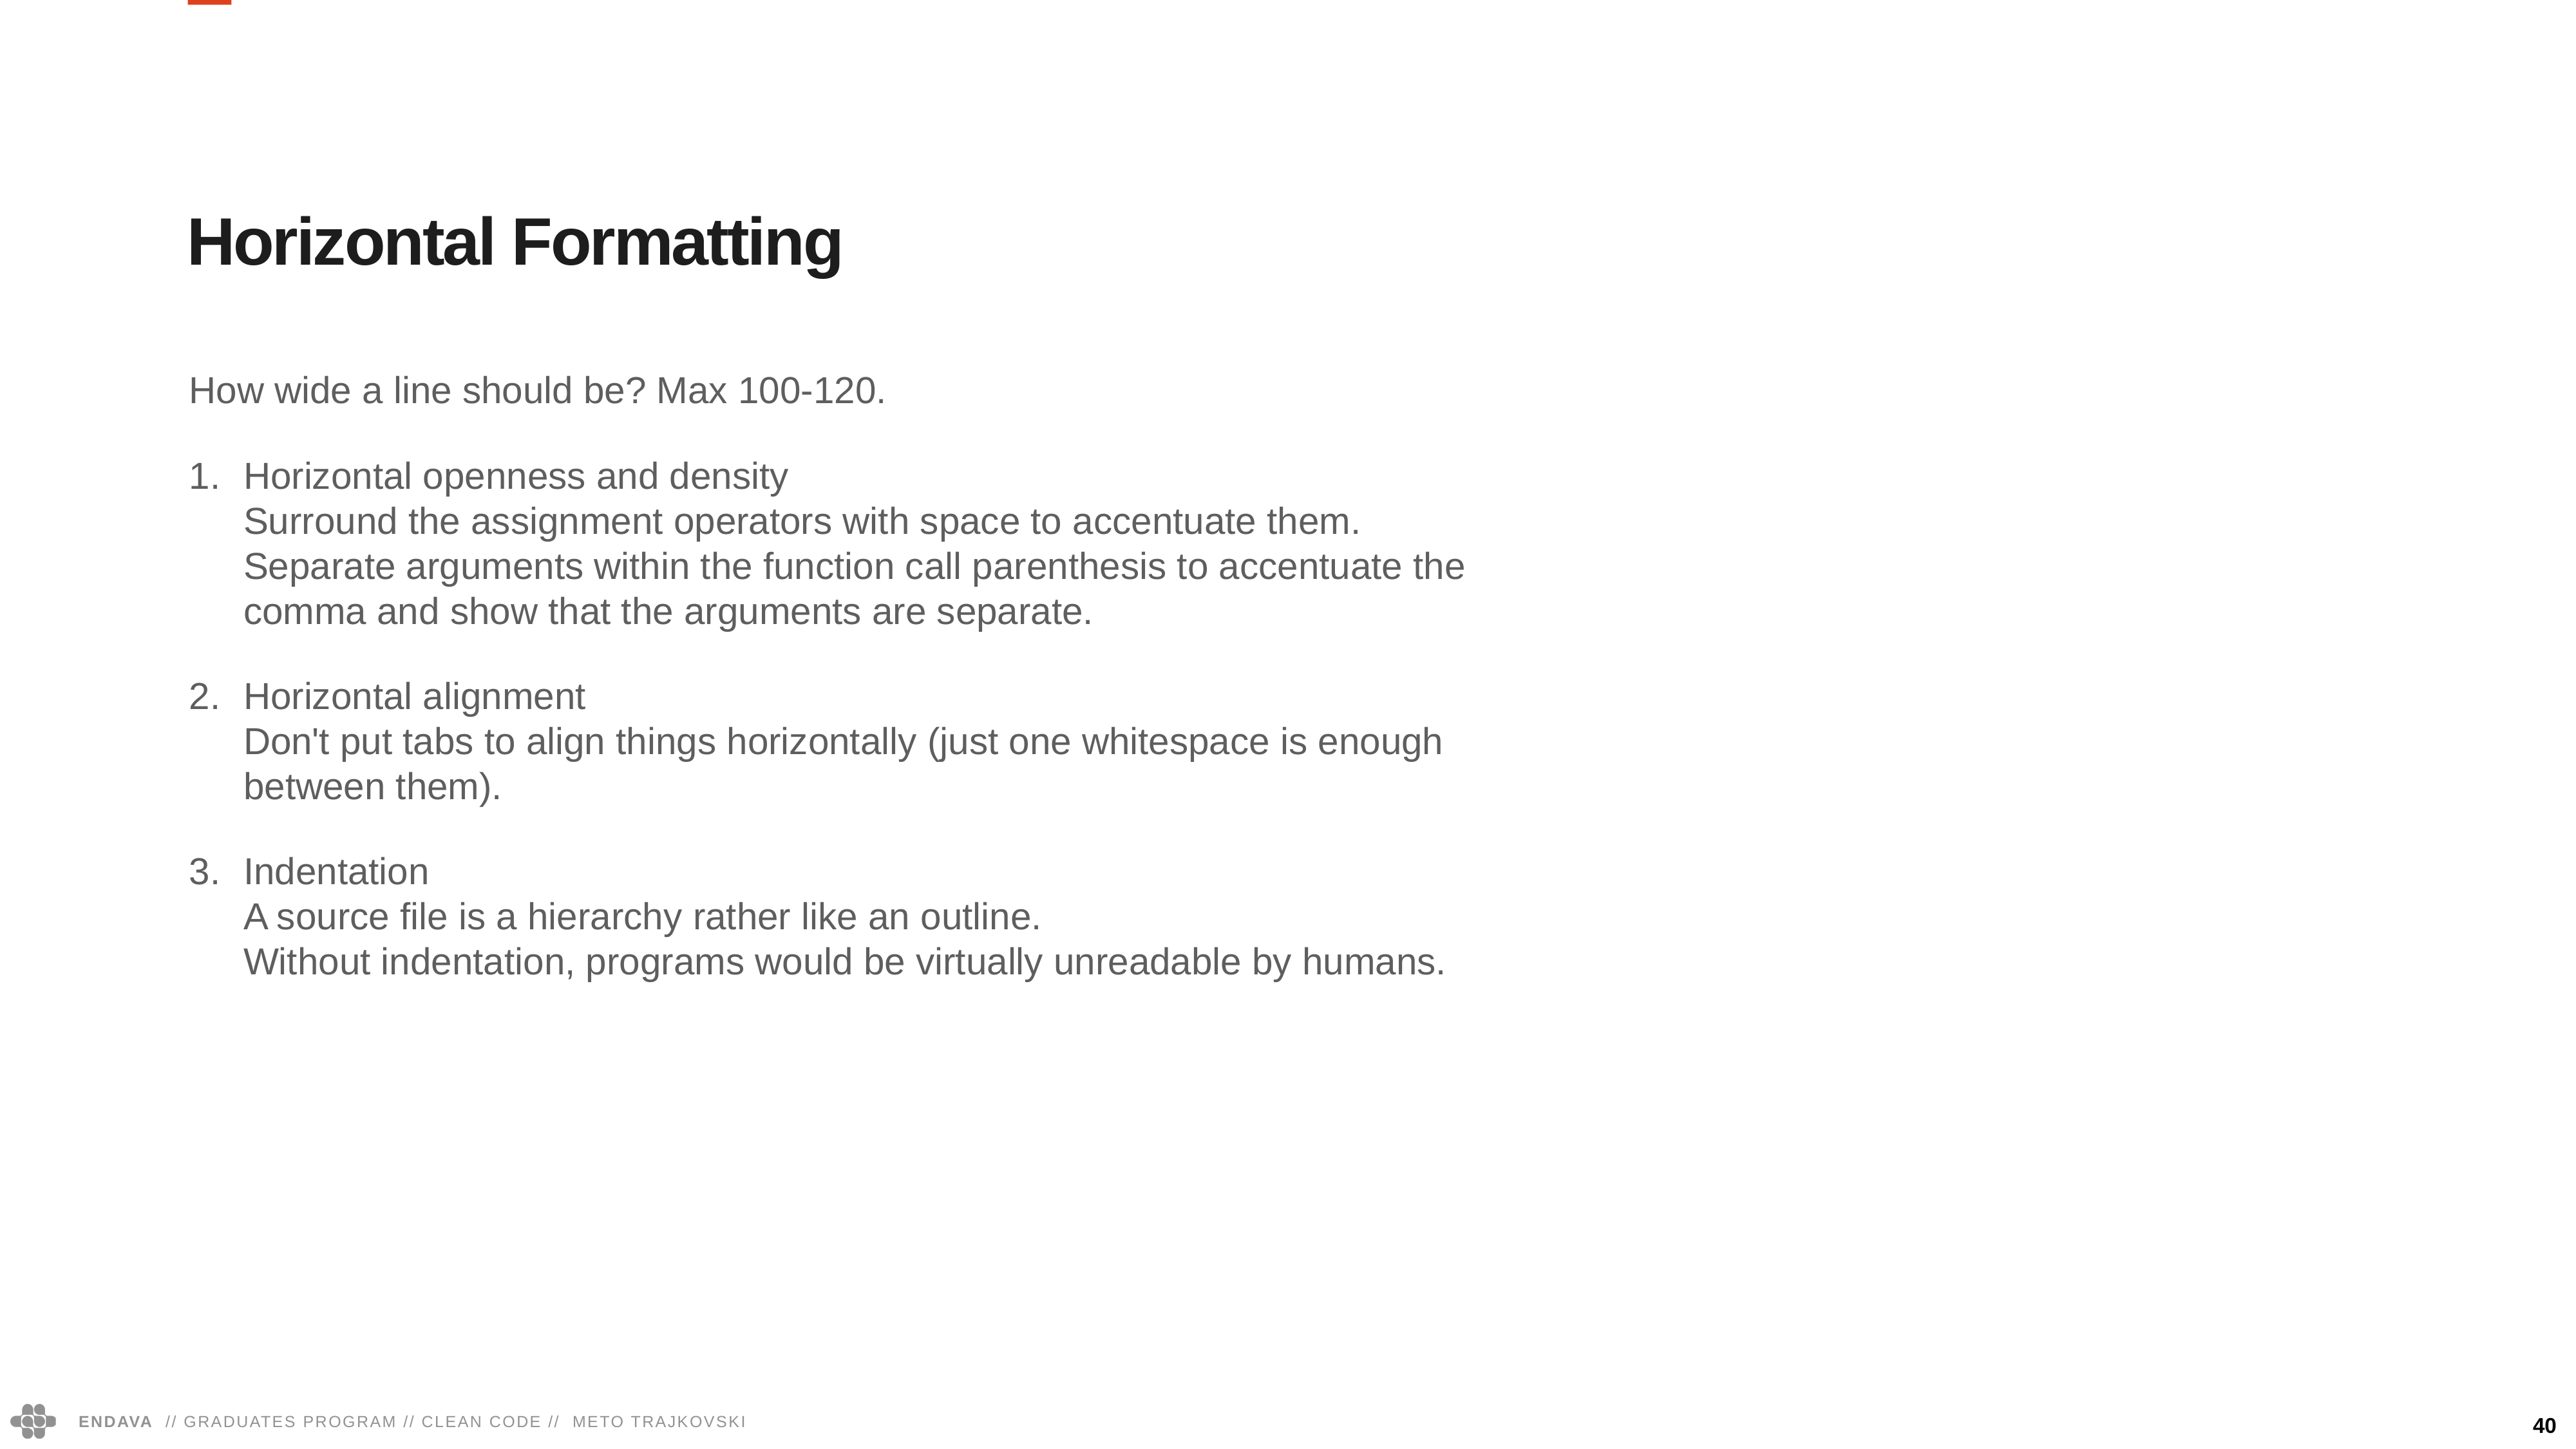

Horizontal Formatting
How wide a line should be? Max 100-120.
Horizontal openness and density
Surround the assignment operators with space to accentuate them.
Separate arguments within the function call parenthesis to accentuate the comma and show that the arguments are separate.
Horizontal alignment
Don't put tabs to align things horizontally (just one whitespace is enough between them).
Indentation
A source file is a hierarchy rather like an outline.
Without indentation, programs would be virtually unreadable by humans.
40